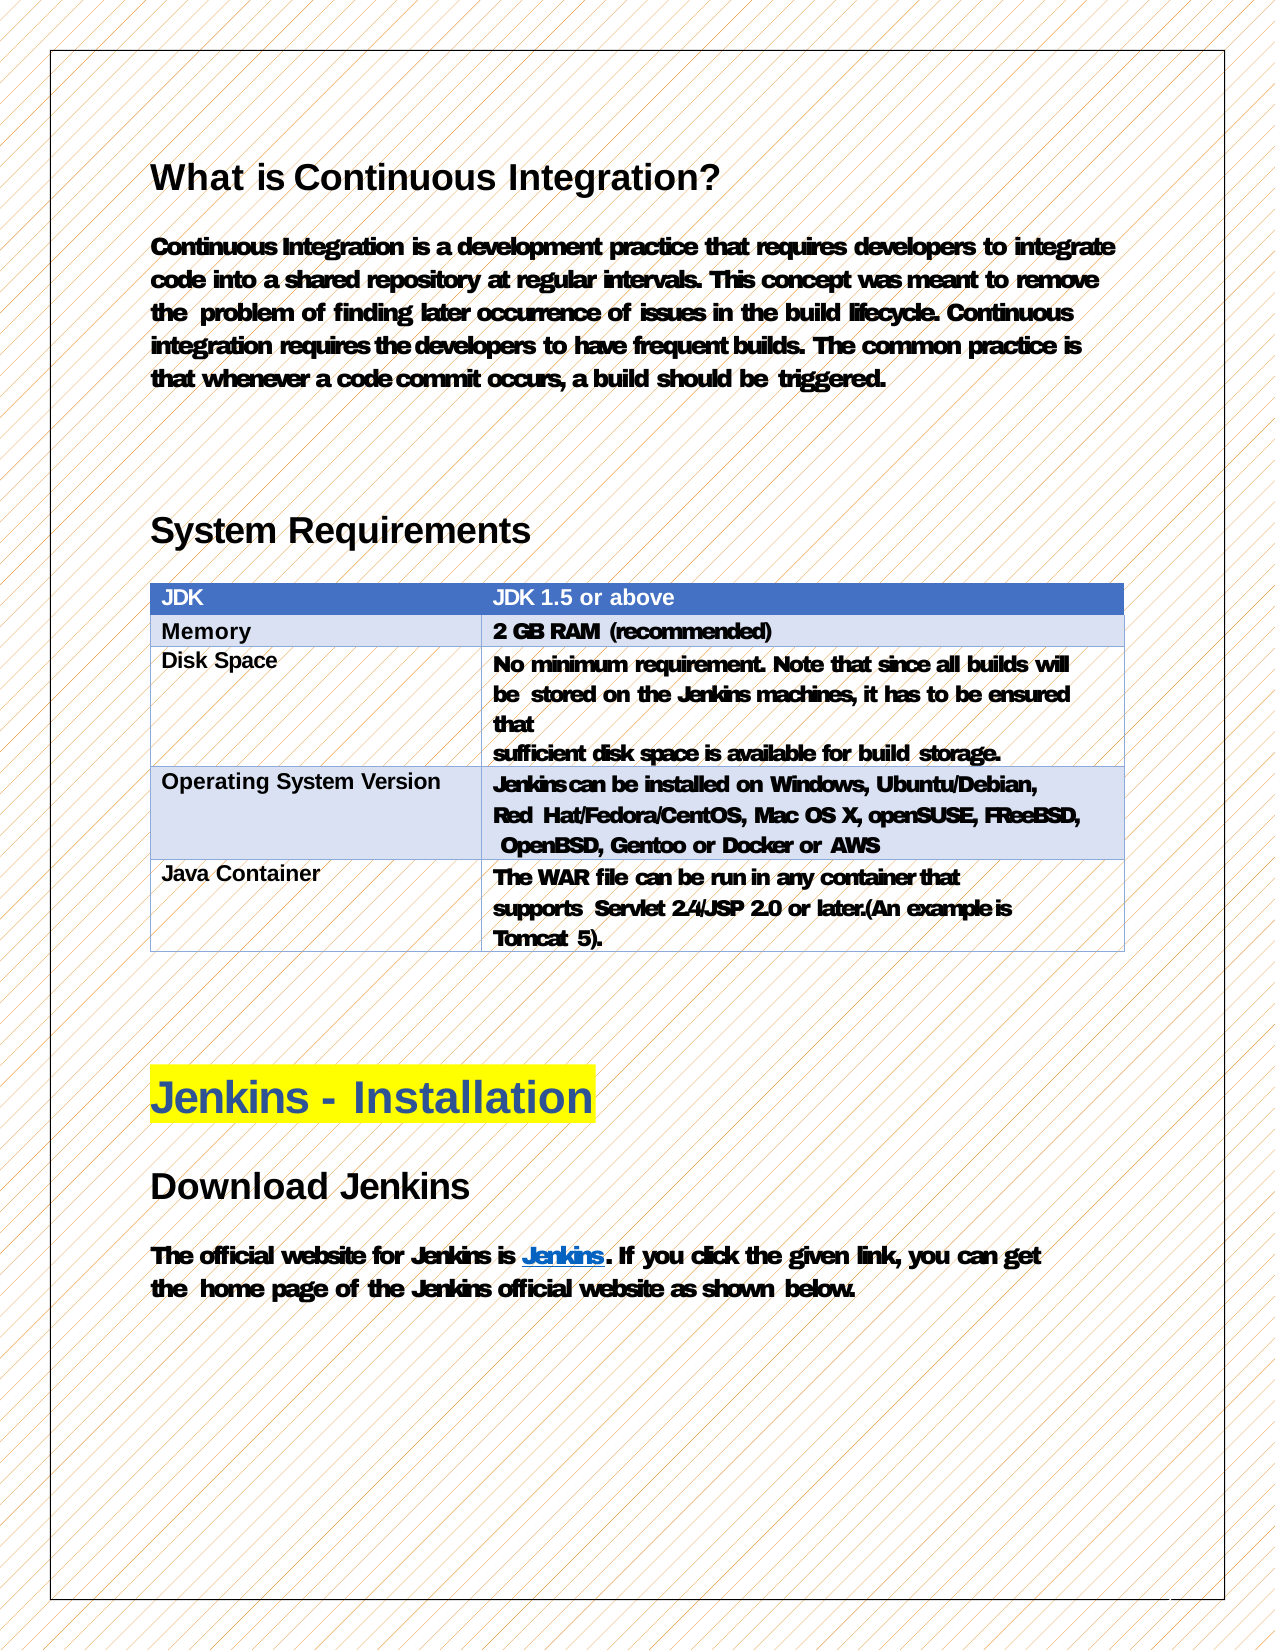

What is Continuous Integration?
Continuous Integration is a development practice that requires developers to integrate  code into a shared repository at regular intervals. This concept was meant to remove the  problem of finding later occurrence of issues in the build lifecycle. Continuous  integration requires the developers to have frequent builds. The common practice is  that whenever a code commit occurs, a build should be triggered.
System Requirements
| JDK | JDK 1.5 or above |
| --- | --- |
| Memory | 2 GB RAM (recommended) |
| Disk Space | No minimum requirement. Note that since all builds will be stored on the Jenkins machines, it has to be ensured that sufficient disk space is available for build storage. |
| Operating System Version | Jenkins can be installed on Windows, Ubuntu/Debian, Red Hat/Fedora/CentOS, Mac OS X, openSUSE, FReeBSD, OpenBSD, Gentoo or Docker or AWS |
| Java Container | The WAR file can be run in any container that supports Servlet 2.4/JSP 2.0 or later.(An example is Tomcat 5). |
Jenkins - Installation
Download Jenkins
The official website for Jenkins is Jenkins. If you click the given link, you can get the  home page of the Jenkins official website as shown below.
3